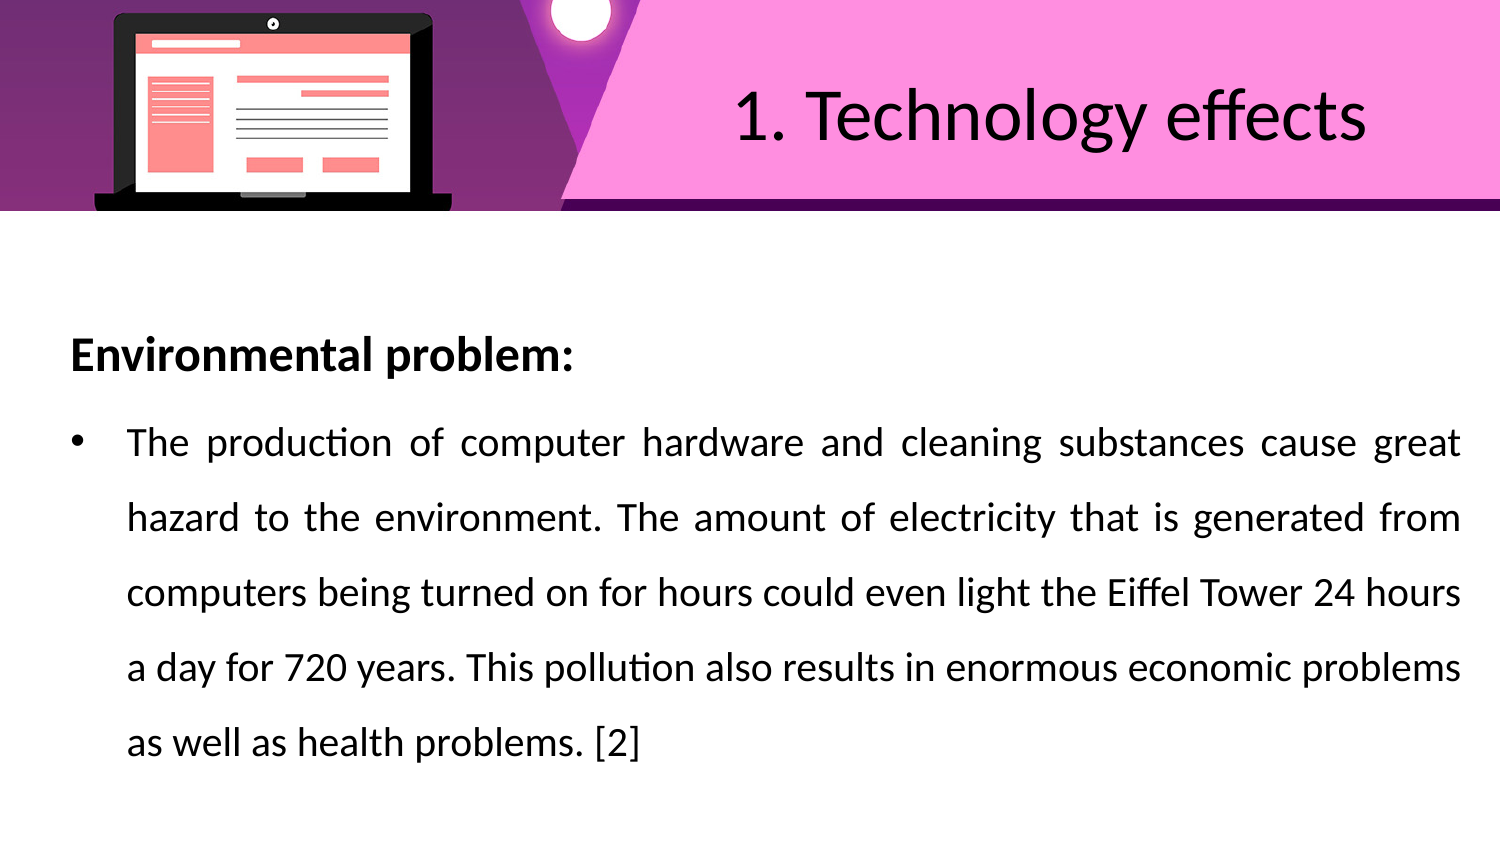

# 1. Technology effects
Environmental problem:
The production of computer hardware and cleaning substances cause great hazard to the environment. The amount of electricity that is generated from computers being turned on for hours could even light the Eiffel Tower 24 hours a day for 720 years. This pollution also results in enormous economic problems as well as health problems. [2]